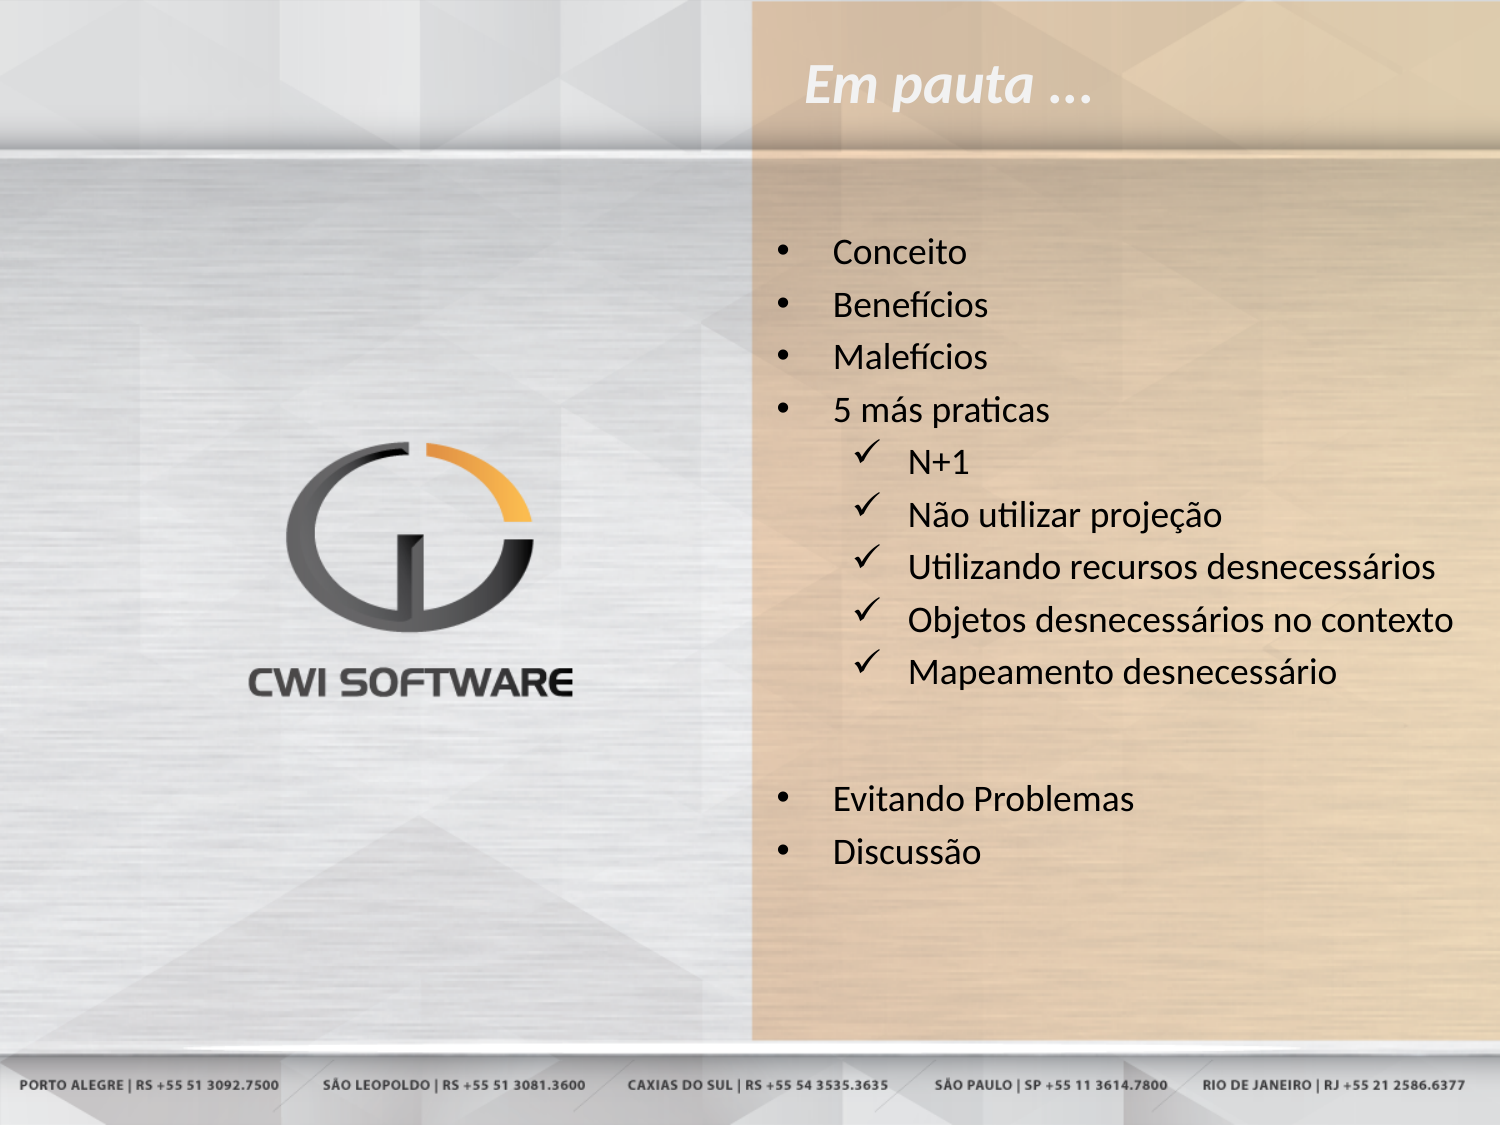

# Em pauta ...
Conceito
Benefícios
Malefícios
5 más praticas
N+1
Não utilizar projeção
Utilizando recursos desnecessários
Objetos desnecessários no contexto
Mapeamento desnecessário

Evitando Problemas
Discussão